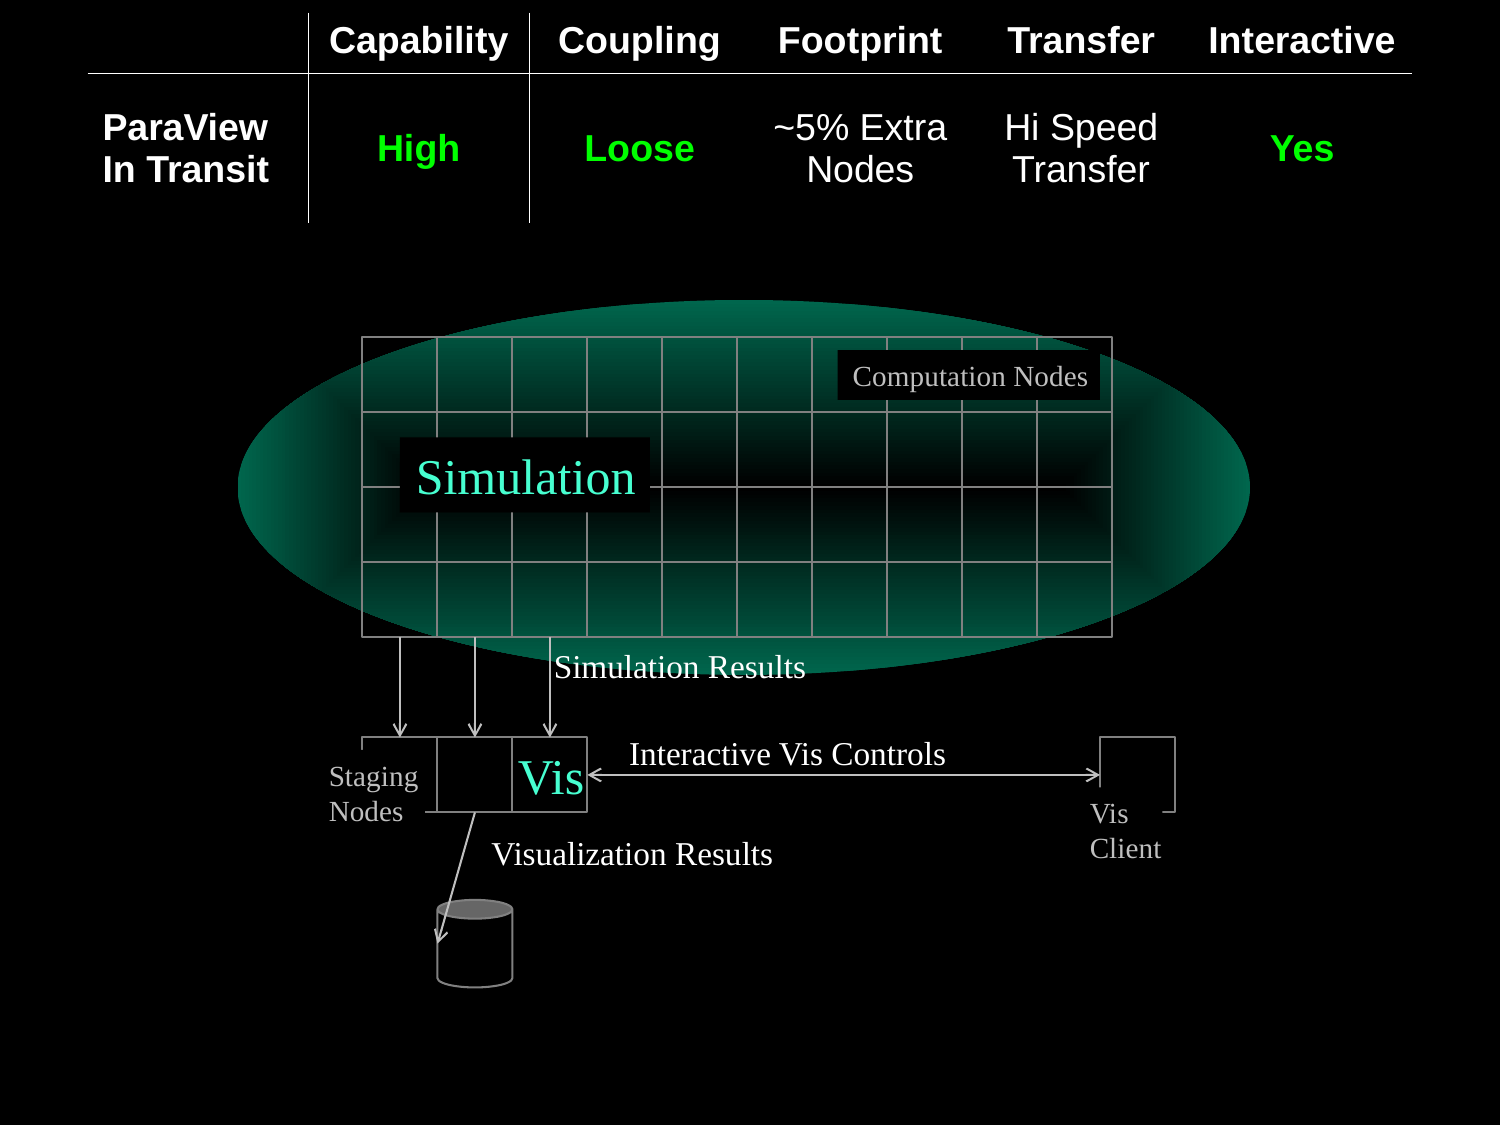

|  | Capability | Coupling | Footprint | Transfer | Interactive |
| --- | --- | --- | --- | --- | --- |
| ParaView In Transit | High | Loose | ~5% Extra Nodes | Hi Speed Transfer | Yes |

Computation Nodes

Simulation
Simulation Results
Interactive Vis Controls

Vis

Staging
Nodes

Vis
Client
Visualization Results